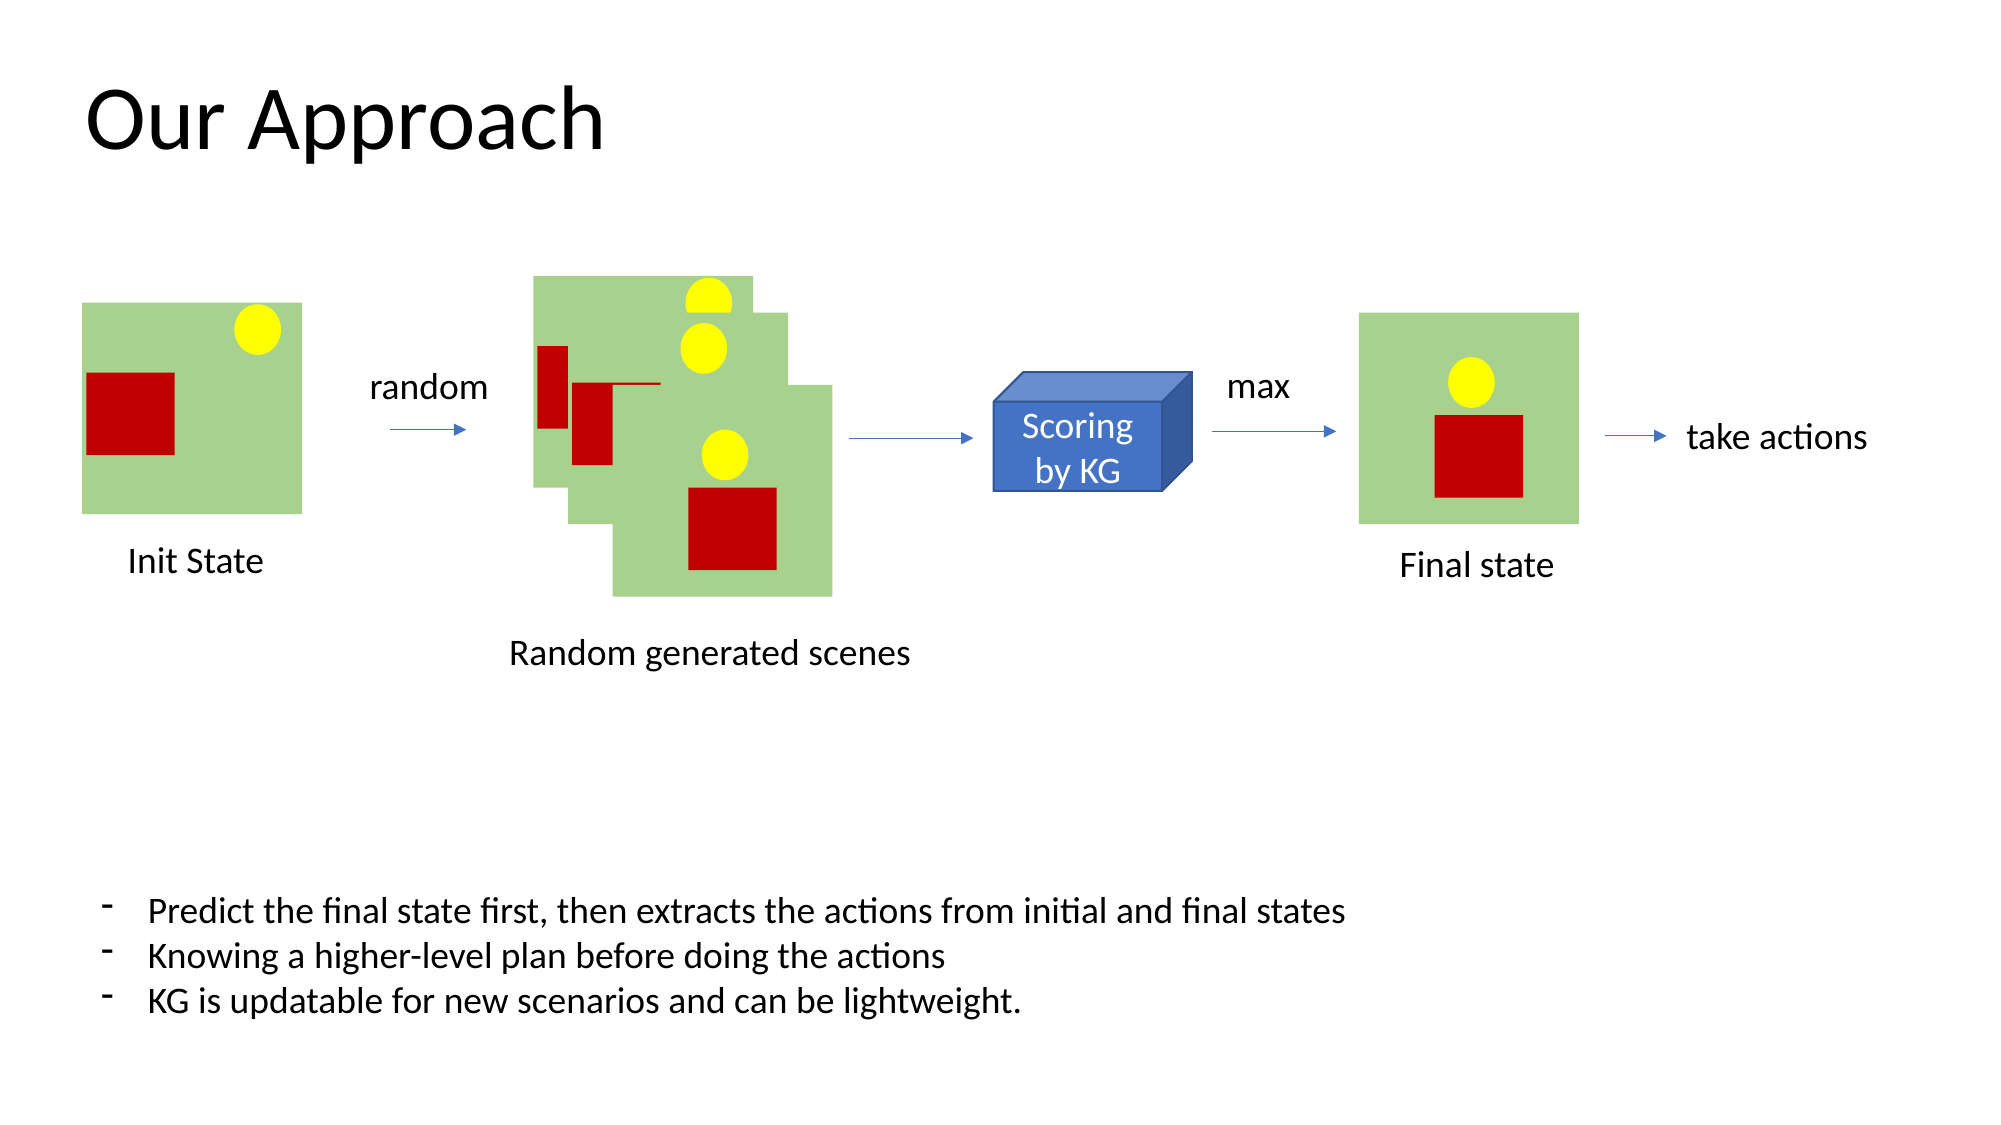

# Our Approach

max
random
Scoring by KG

take actions
Init State
Final state
Random generated scenes
Predict the final state first, then extracts the actions from initial and final states
Knowing a higher-level plan before doing the actions
KG is updatable for new scenarios and can be lightweight.